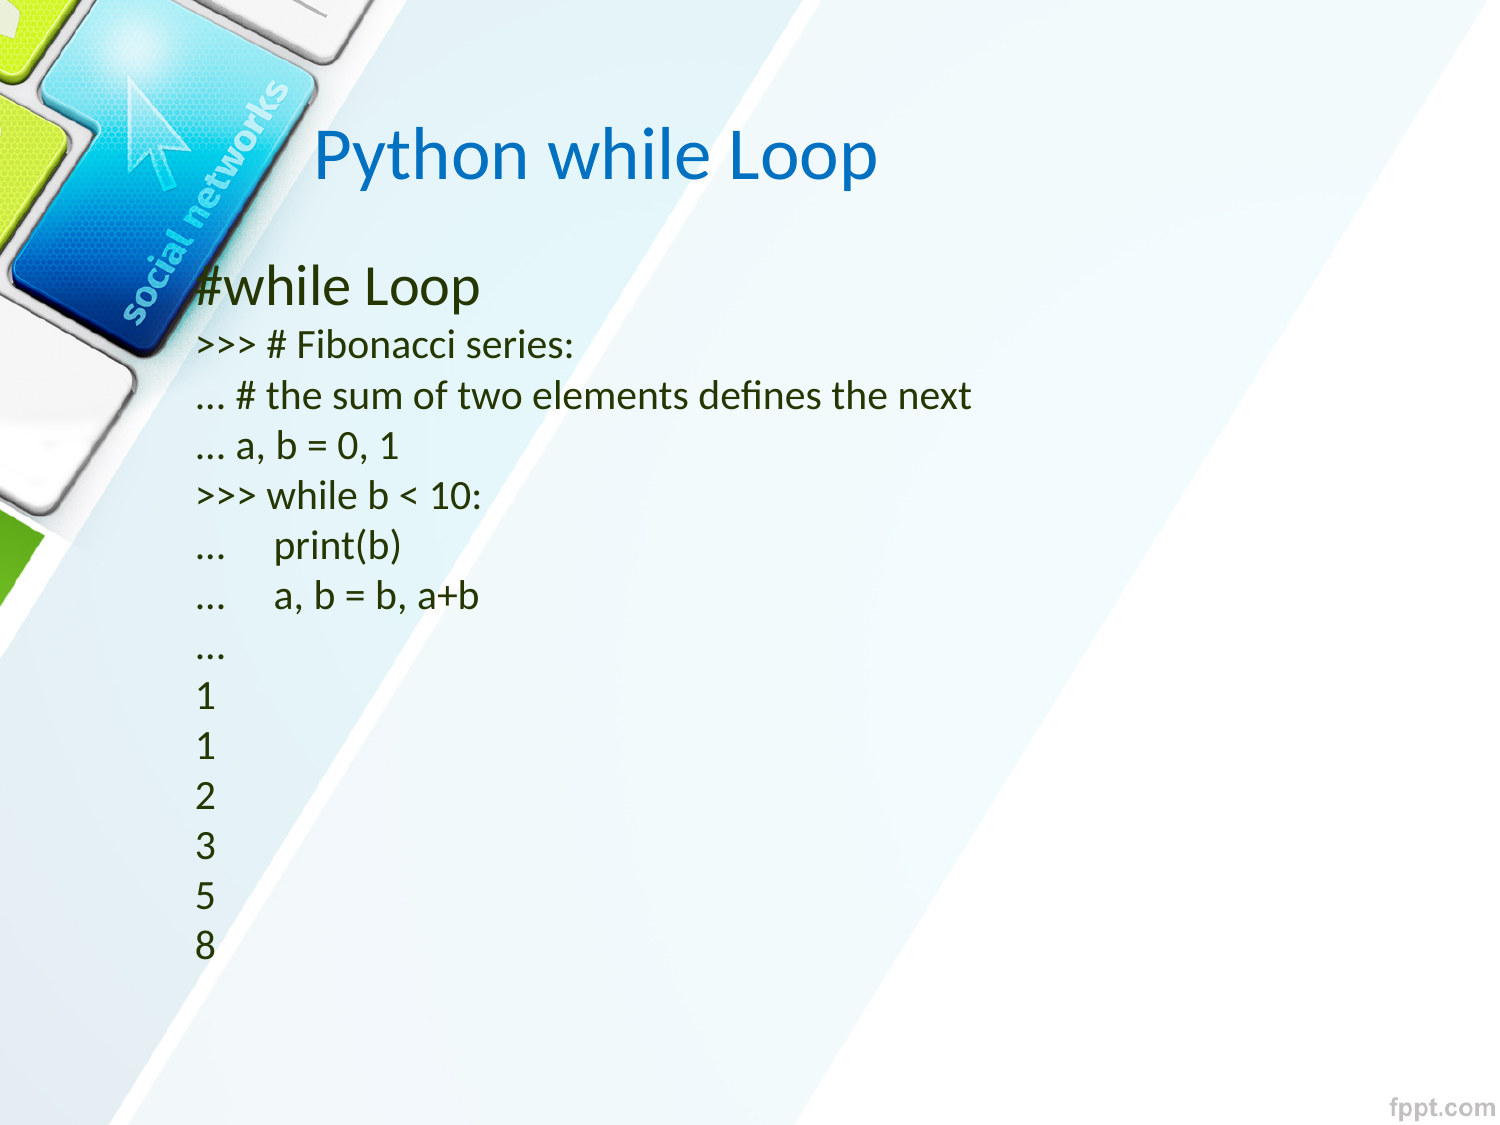

Python while Loop
#while Loop
>>> # Fibonacci series:
... # the sum of two elements defines the next
... a, b = 0, 1
>>> while b < 10:
...     print(b)
...     a, b = b, a+b
...
1
1
2
3
5
8